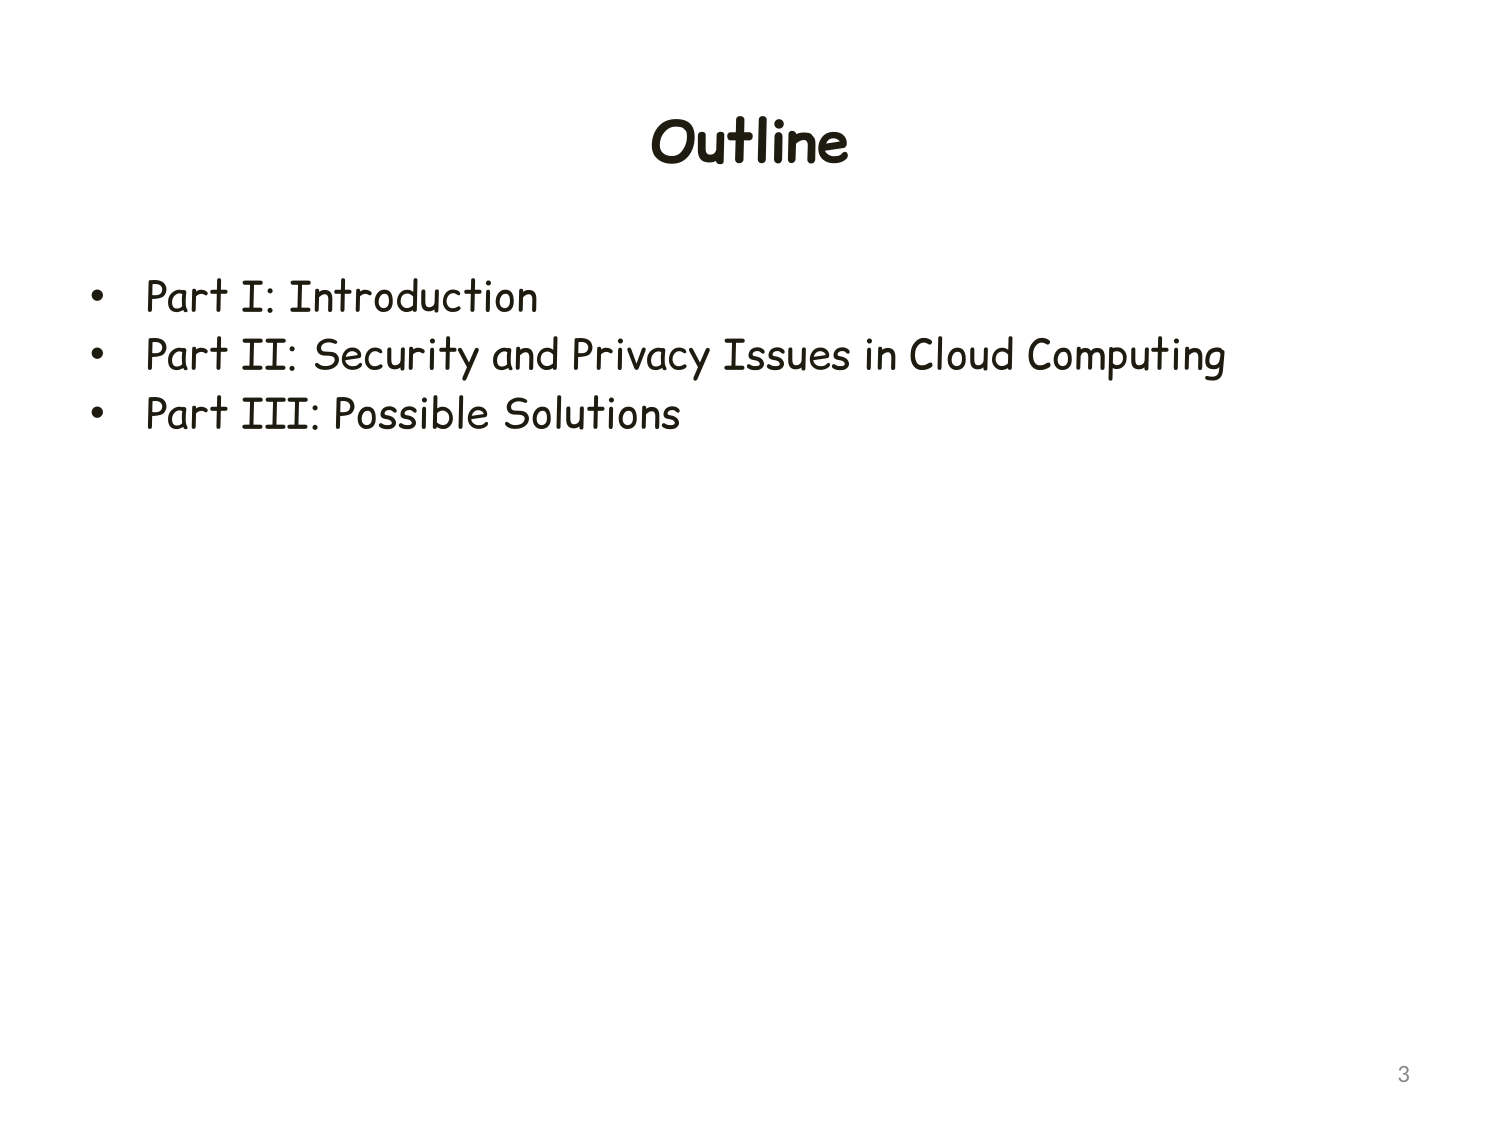

# Outline
Part I: Introduction
Part II: Security and Privacy Issues in Cloud Computing
Part III: Possible Solutions
3